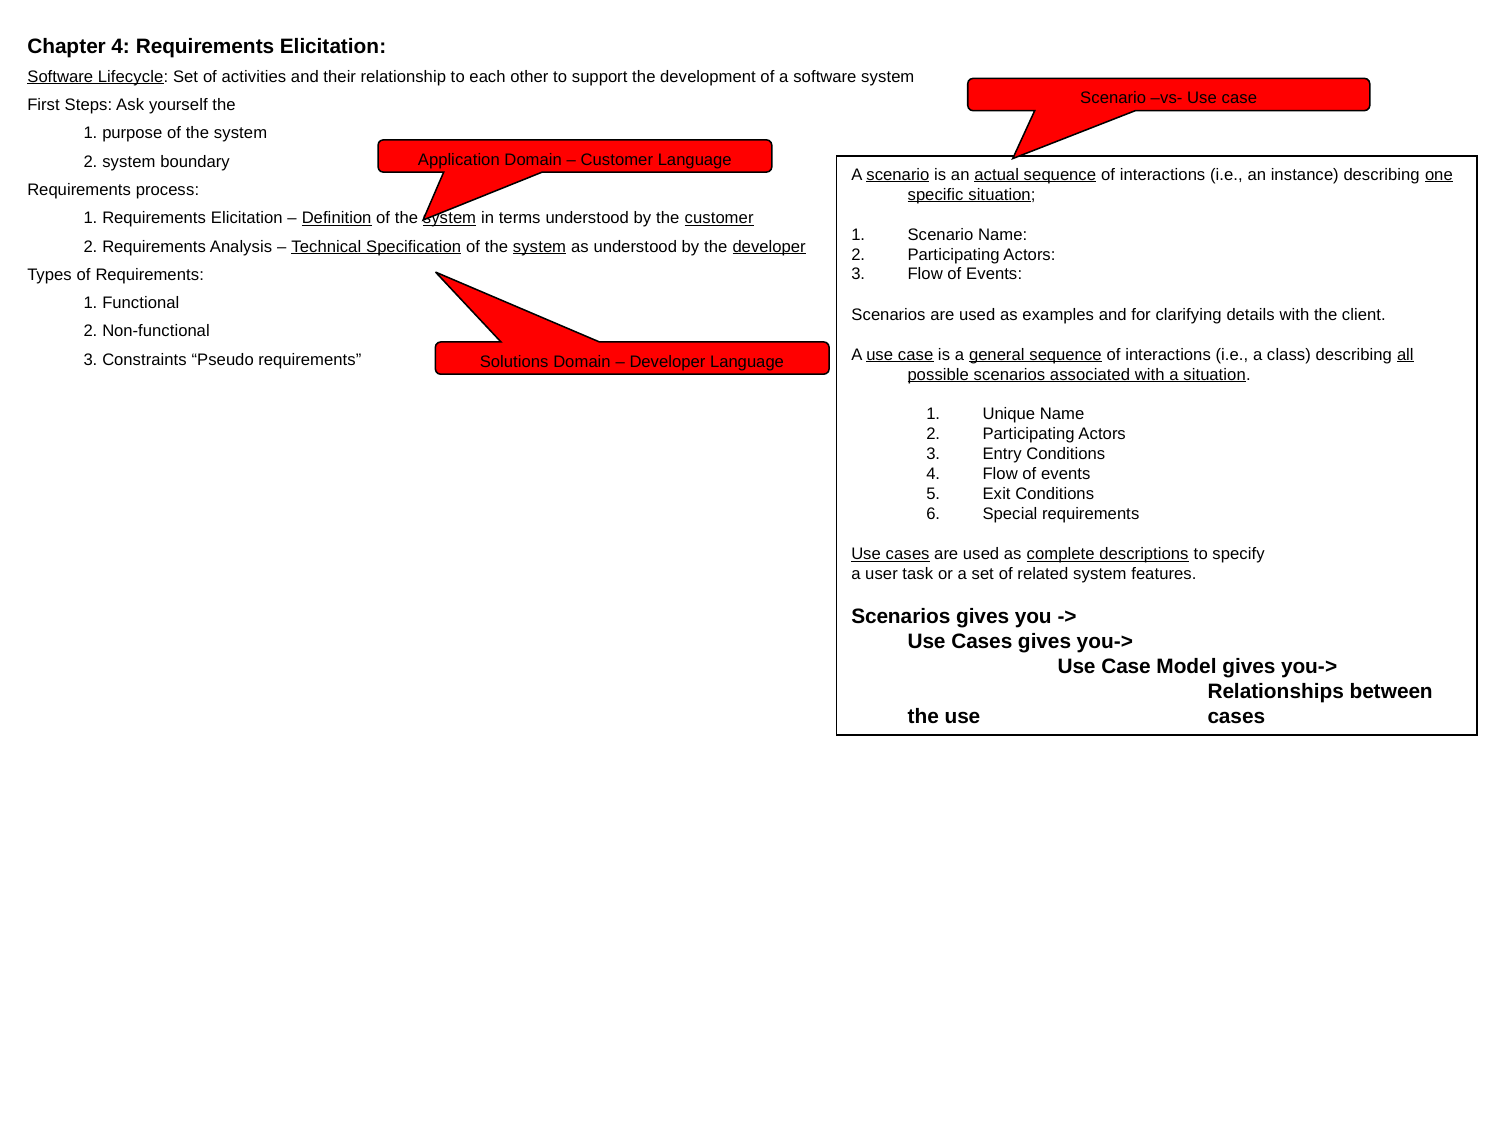

Chapter 4: Requirements Elicitation:
Software Lifecycle: Set of activities and their relationship to each other to support the development of a software system
First Steps: Ask yourself the
	1. purpose of the system
	2. system boundary
Requirements process:
	1. Requirements Elicitation – Definition of the system in terms understood by the customer
	2. Requirements Analysis – Technical Specification of the system as understood by the developer
Types of Requirements:
	1. Functional
	2. Non-functional
	3. Constraints “Pseudo requirements”

Scenario –vs- Use case

Application Domain – Customer Language

A scenario is an actual sequence of interactions (i.e., an instance) describing one specific situation;

Scenario Name:
Participating Actors:
Flow of Events:

Scenarios are used as examples and for clarifying details with the client.

A use case is a general sequence of interactions (i.e., a class) describing all possible scenarios associated with a situation.

Unique Name
Participating Actors
Entry Conditions
Flow of events
Exit Conditions
Special requirements

Use cases are used as complete descriptions to specify
a user task or a set of related system features.

Scenarios gives you ->
	Use Cases gives you->
		Use Case Model gives you->
			Relationships between the use 		cases
Solutions Domain – Developer Language